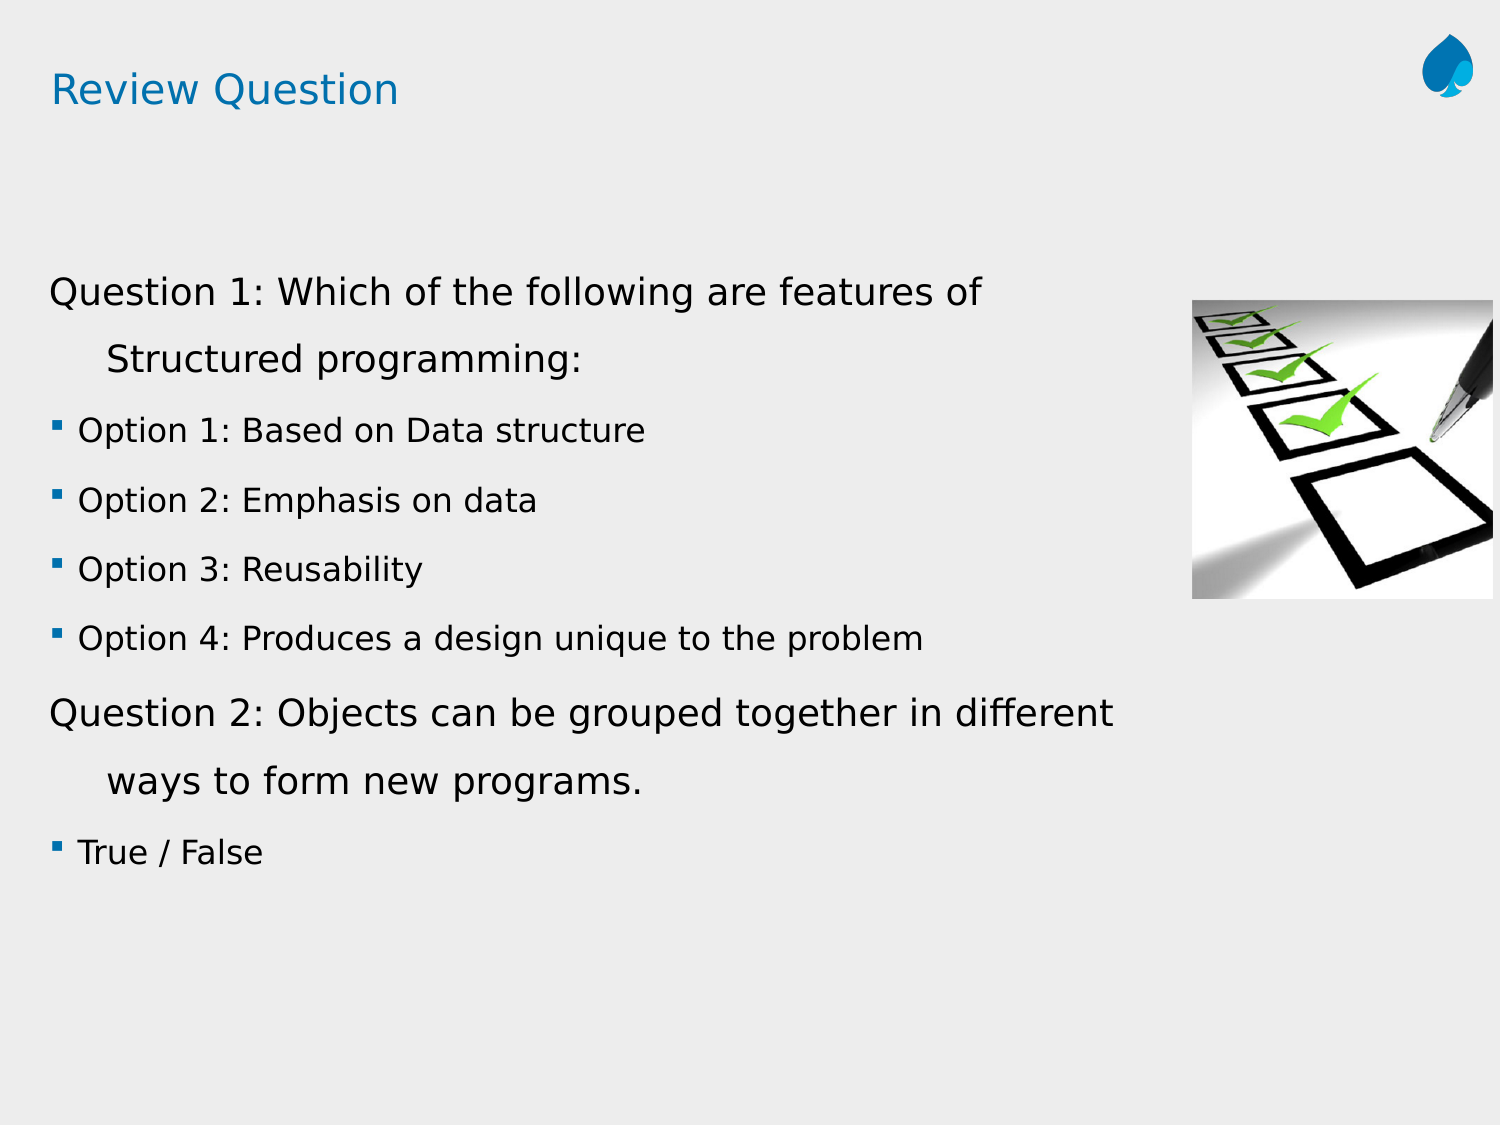

# Review Question
Question 1: Which of the following are features of Structured programming:
Option 1: Based on Data structure
Option 2: Emphasis on data
Option 3: Reusability
Option 4: Produces a design unique to the problem
Question 2: Objects can be grouped together in different ways to form new programs.
True / False